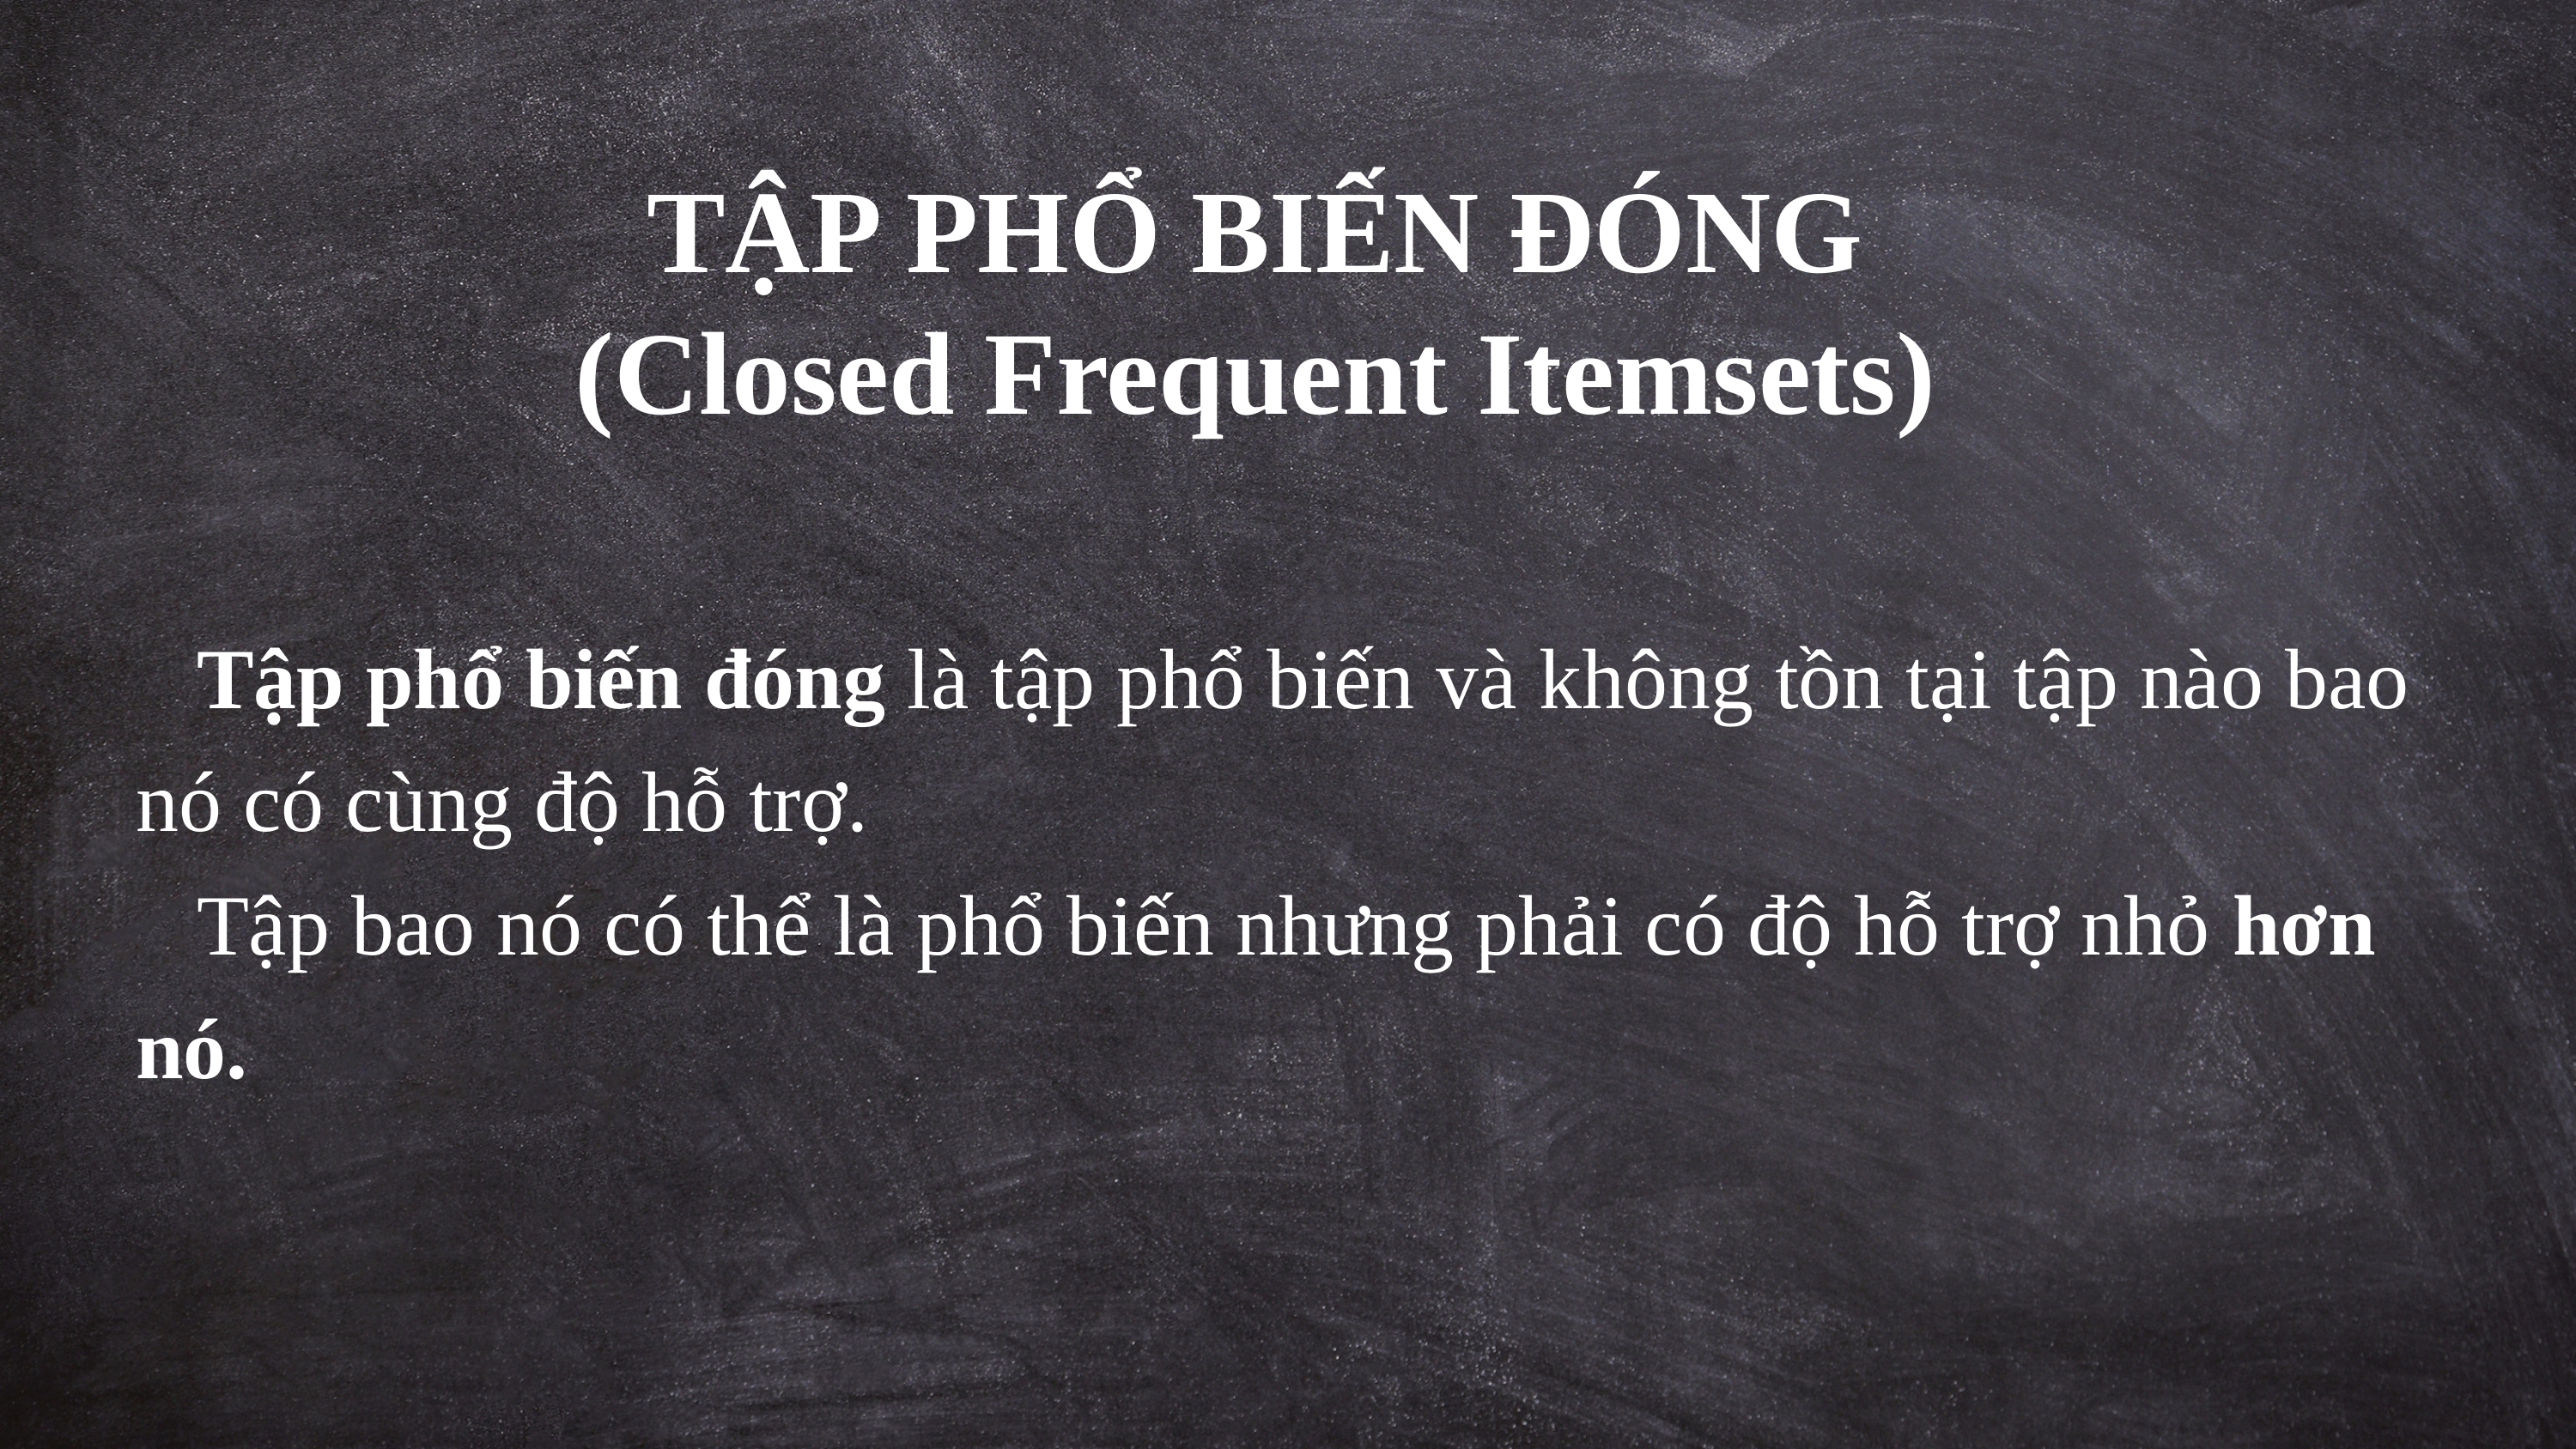

TẬP PHỔ BIẾN ĐÓNG
(Closed Frequent Itemsets)
Tập phổ biến đóng là tập phổ biến và không tồn tại tập nào bao nó có cùng độ hỗ trợ.
Tập bao nó có thể là phổ biến nhưng phải có độ hỗ trợ nhỏ hơn nó.